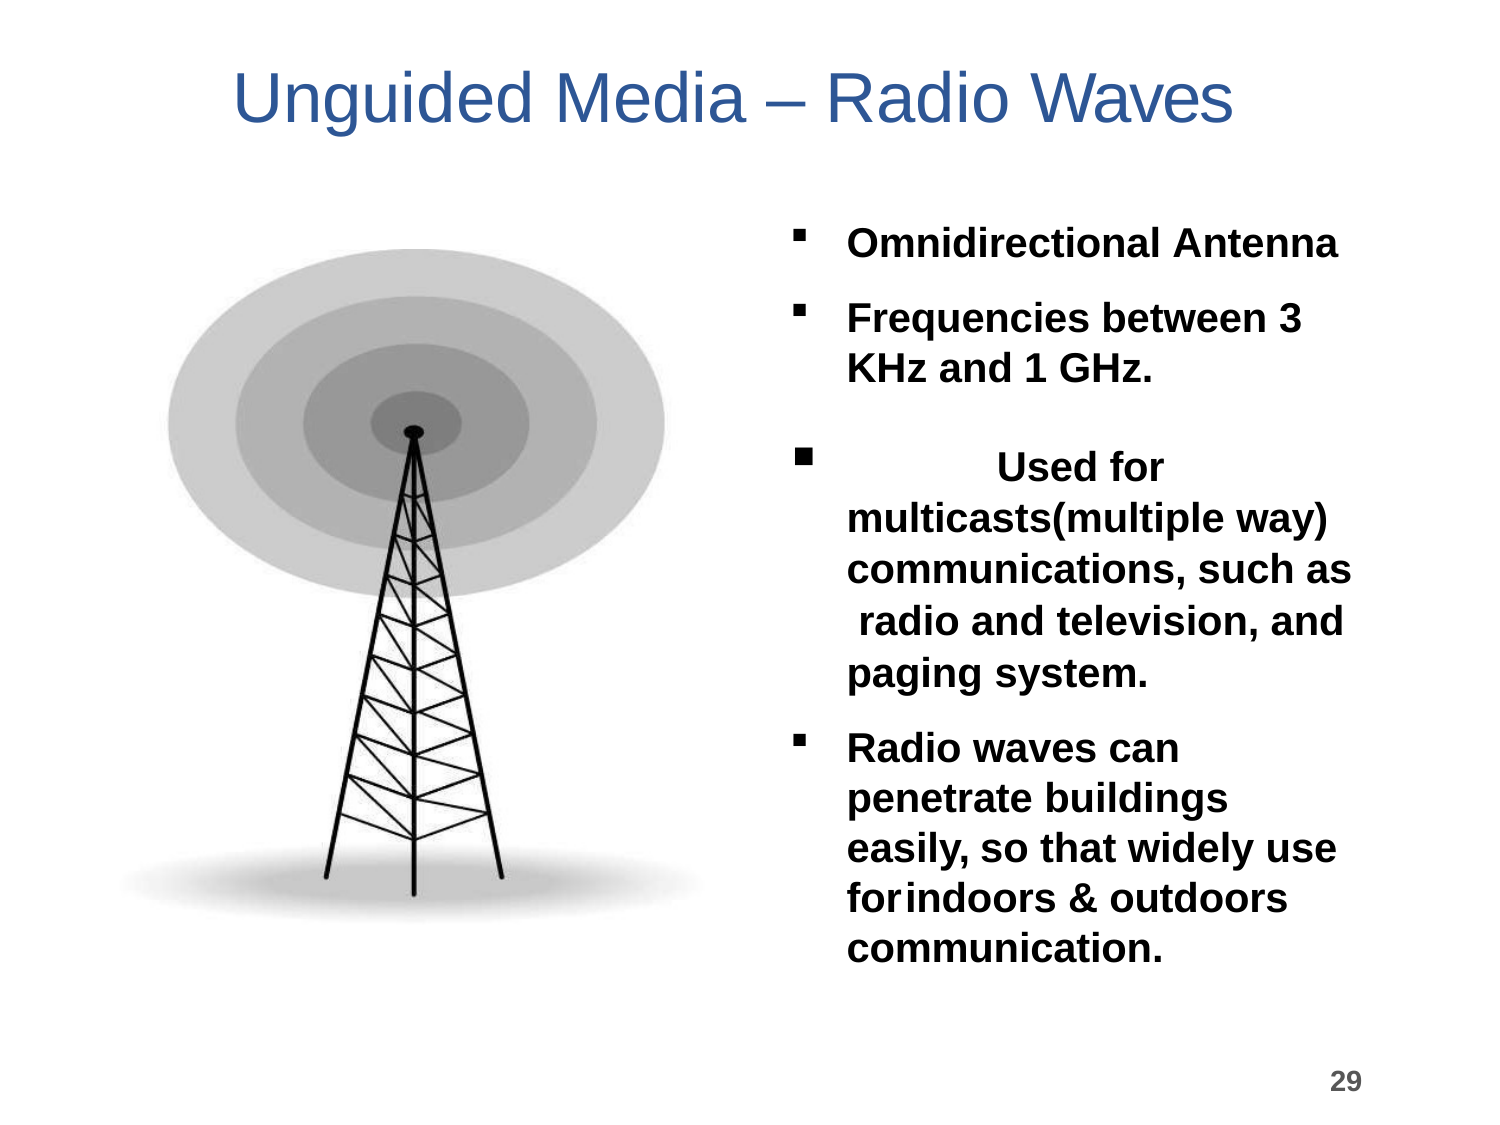

# Unguided Media – Radio Waves
Omnidirectional Antenna
Frequencies between 3
KHz and 1 GHz.

	Used for  multicasts(multiple way)  communications, such as  radio and television, and  paging system.
Radio waves can  penetrate buildings  easily,	so that widely use  for	indoors & outdoors  communication.

29